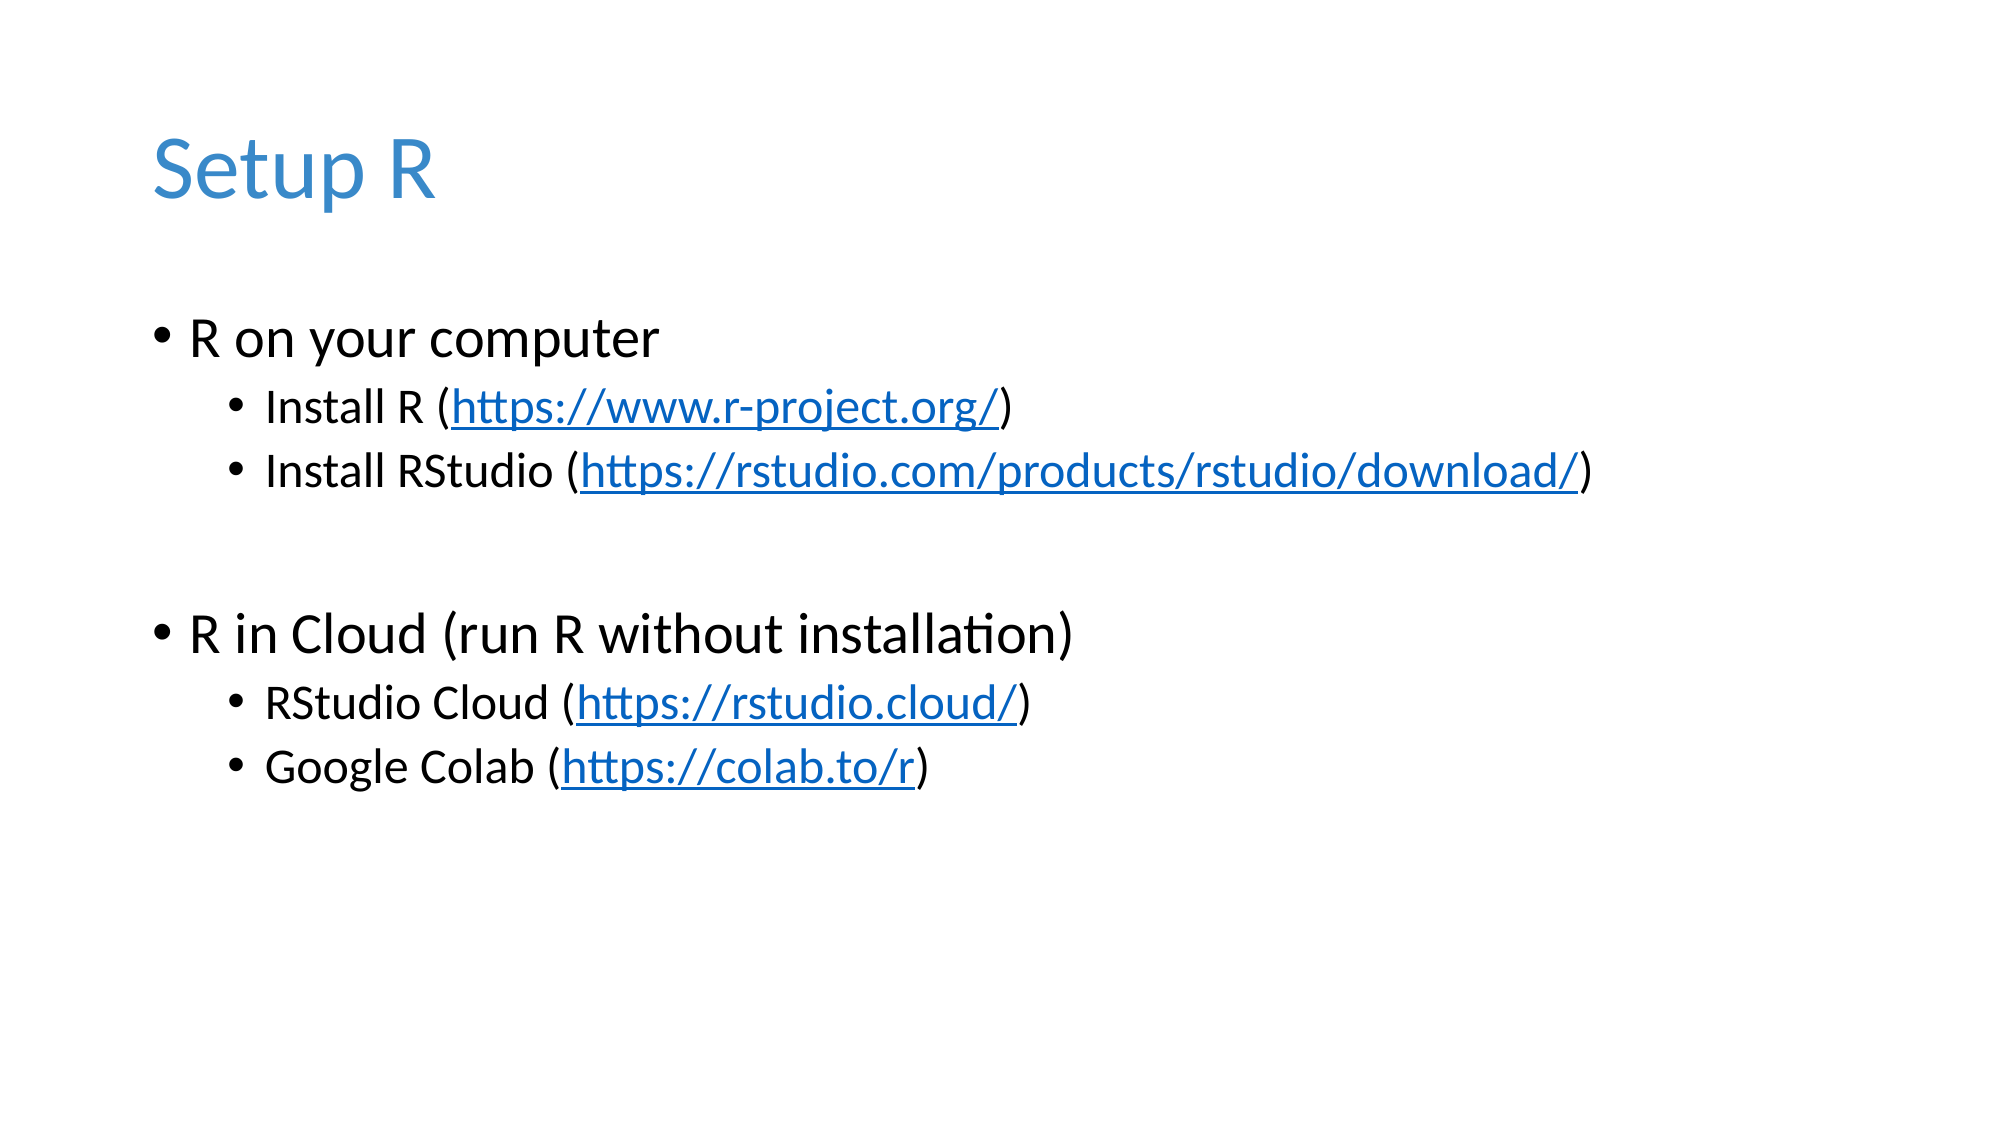

# Setup R
R on your computer
Install R (https://www.r-project.org/)
Install RStudio (https://rstudio.com/products/rstudio/download/)

R in Cloud (run R without installation)
RStudio Cloud (https://rstudio.cloud/)
Google Colab (https://colab.to/r)